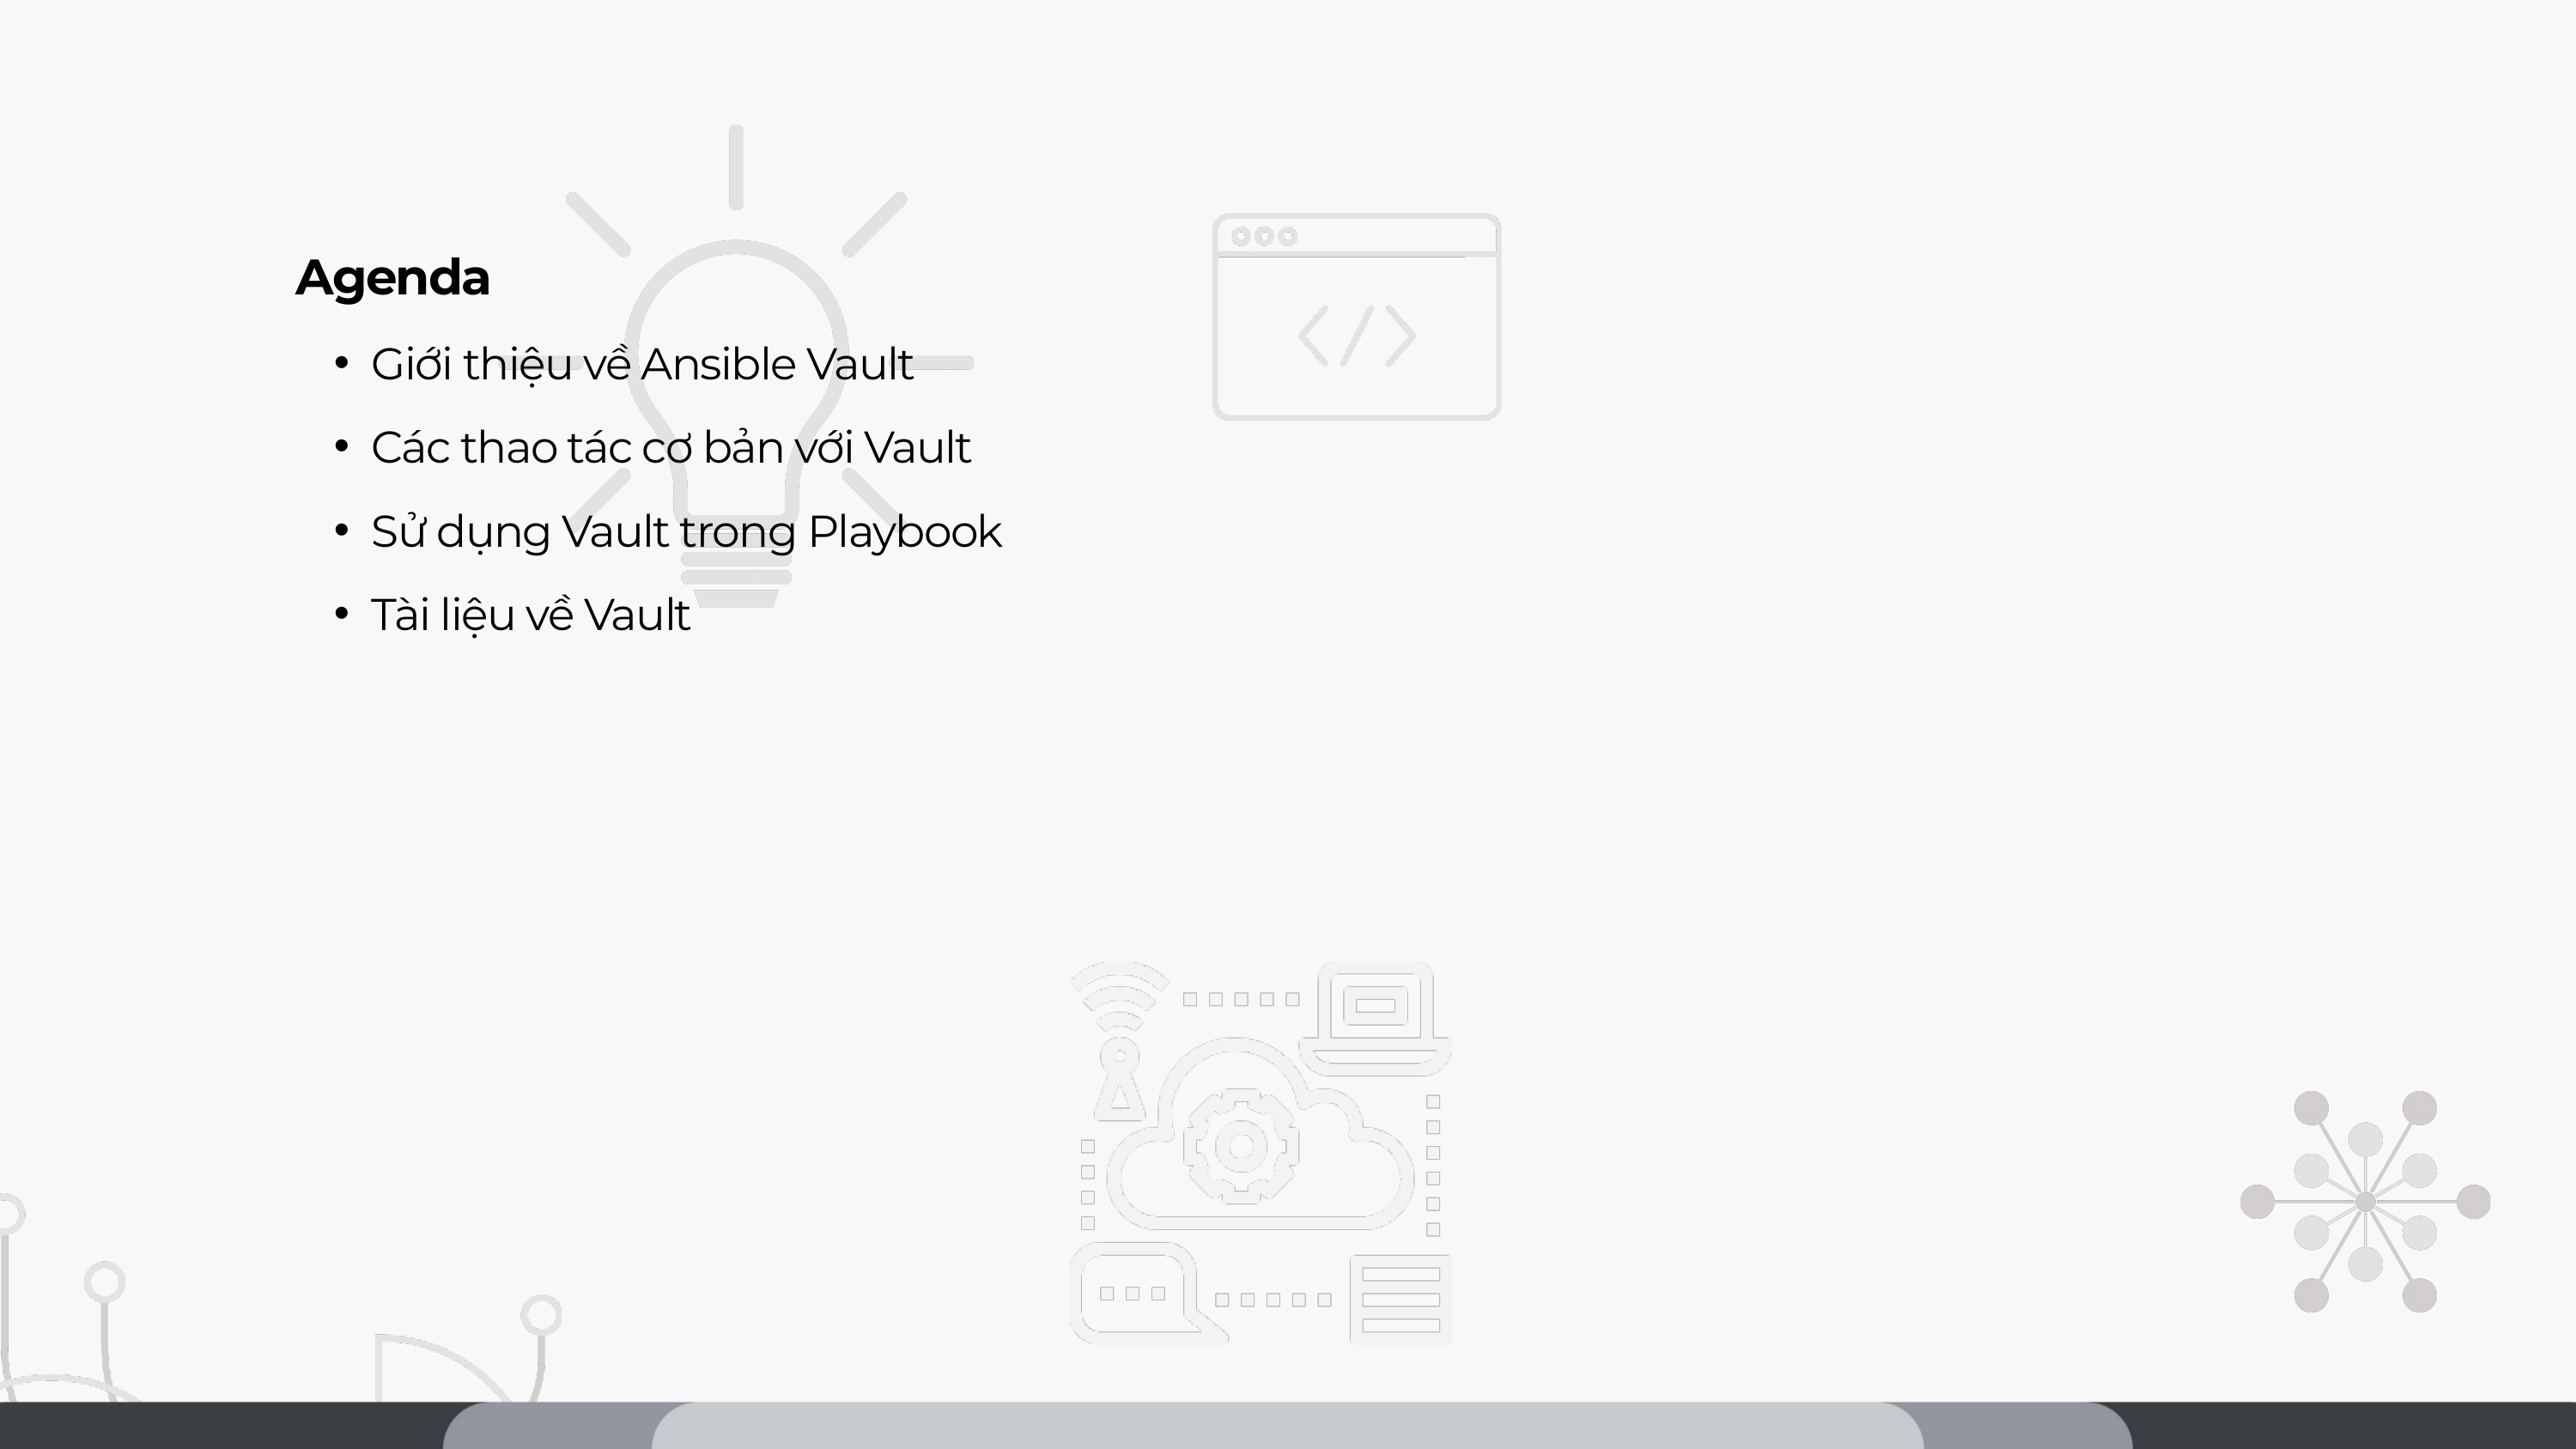

Agenda
Giới thiệu về Ansible Vault
Các thao tác cơ bản với Vault
Sử dụng Vault trong Playbook
Tài liệu về Vault